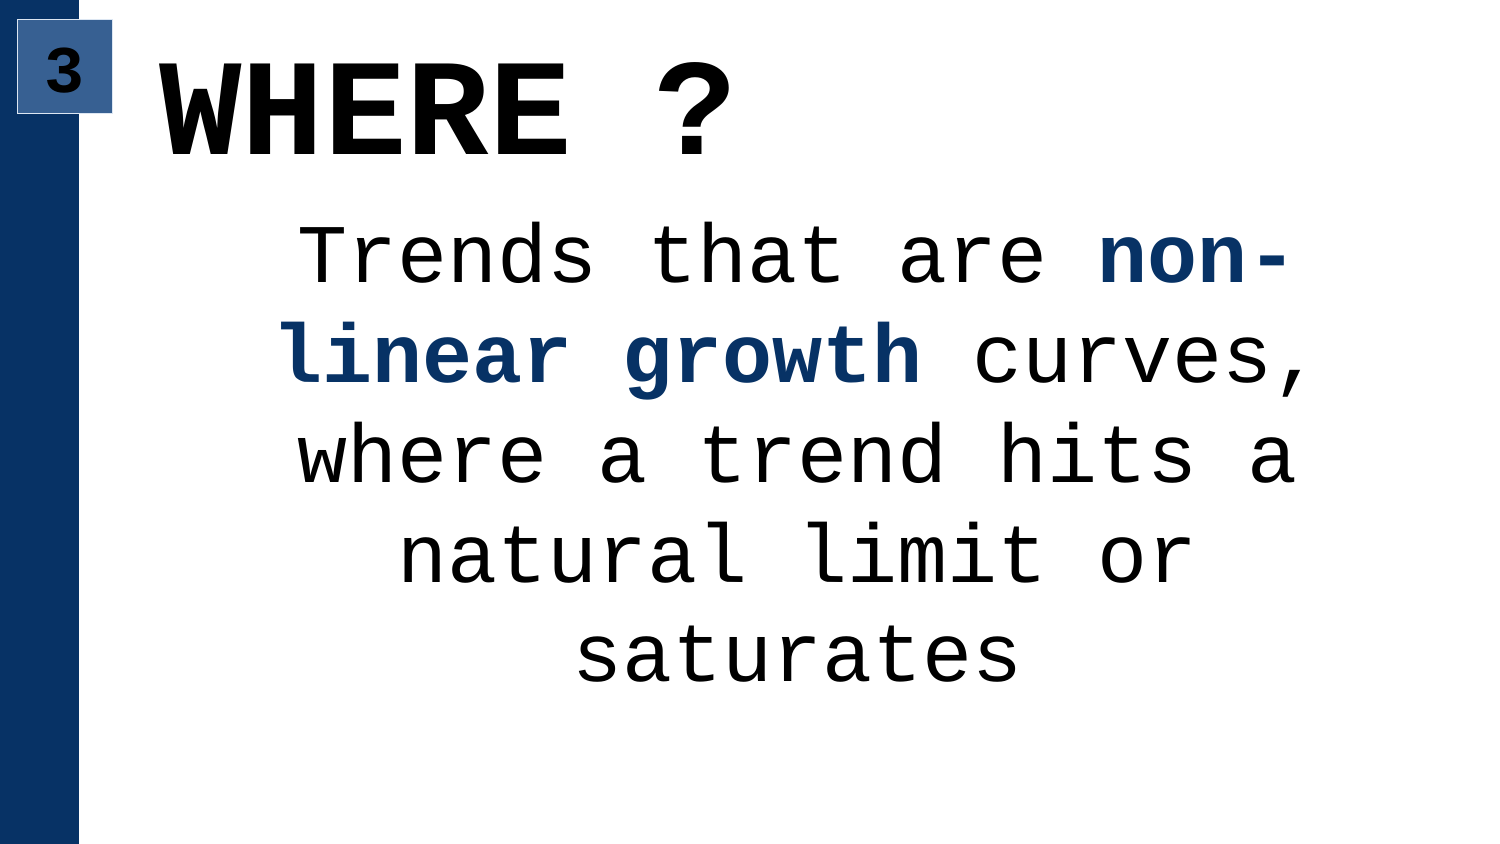

3
# WHERE ?
Trends that are non-linear growth curves, where a trend hits a natural limit or saturates